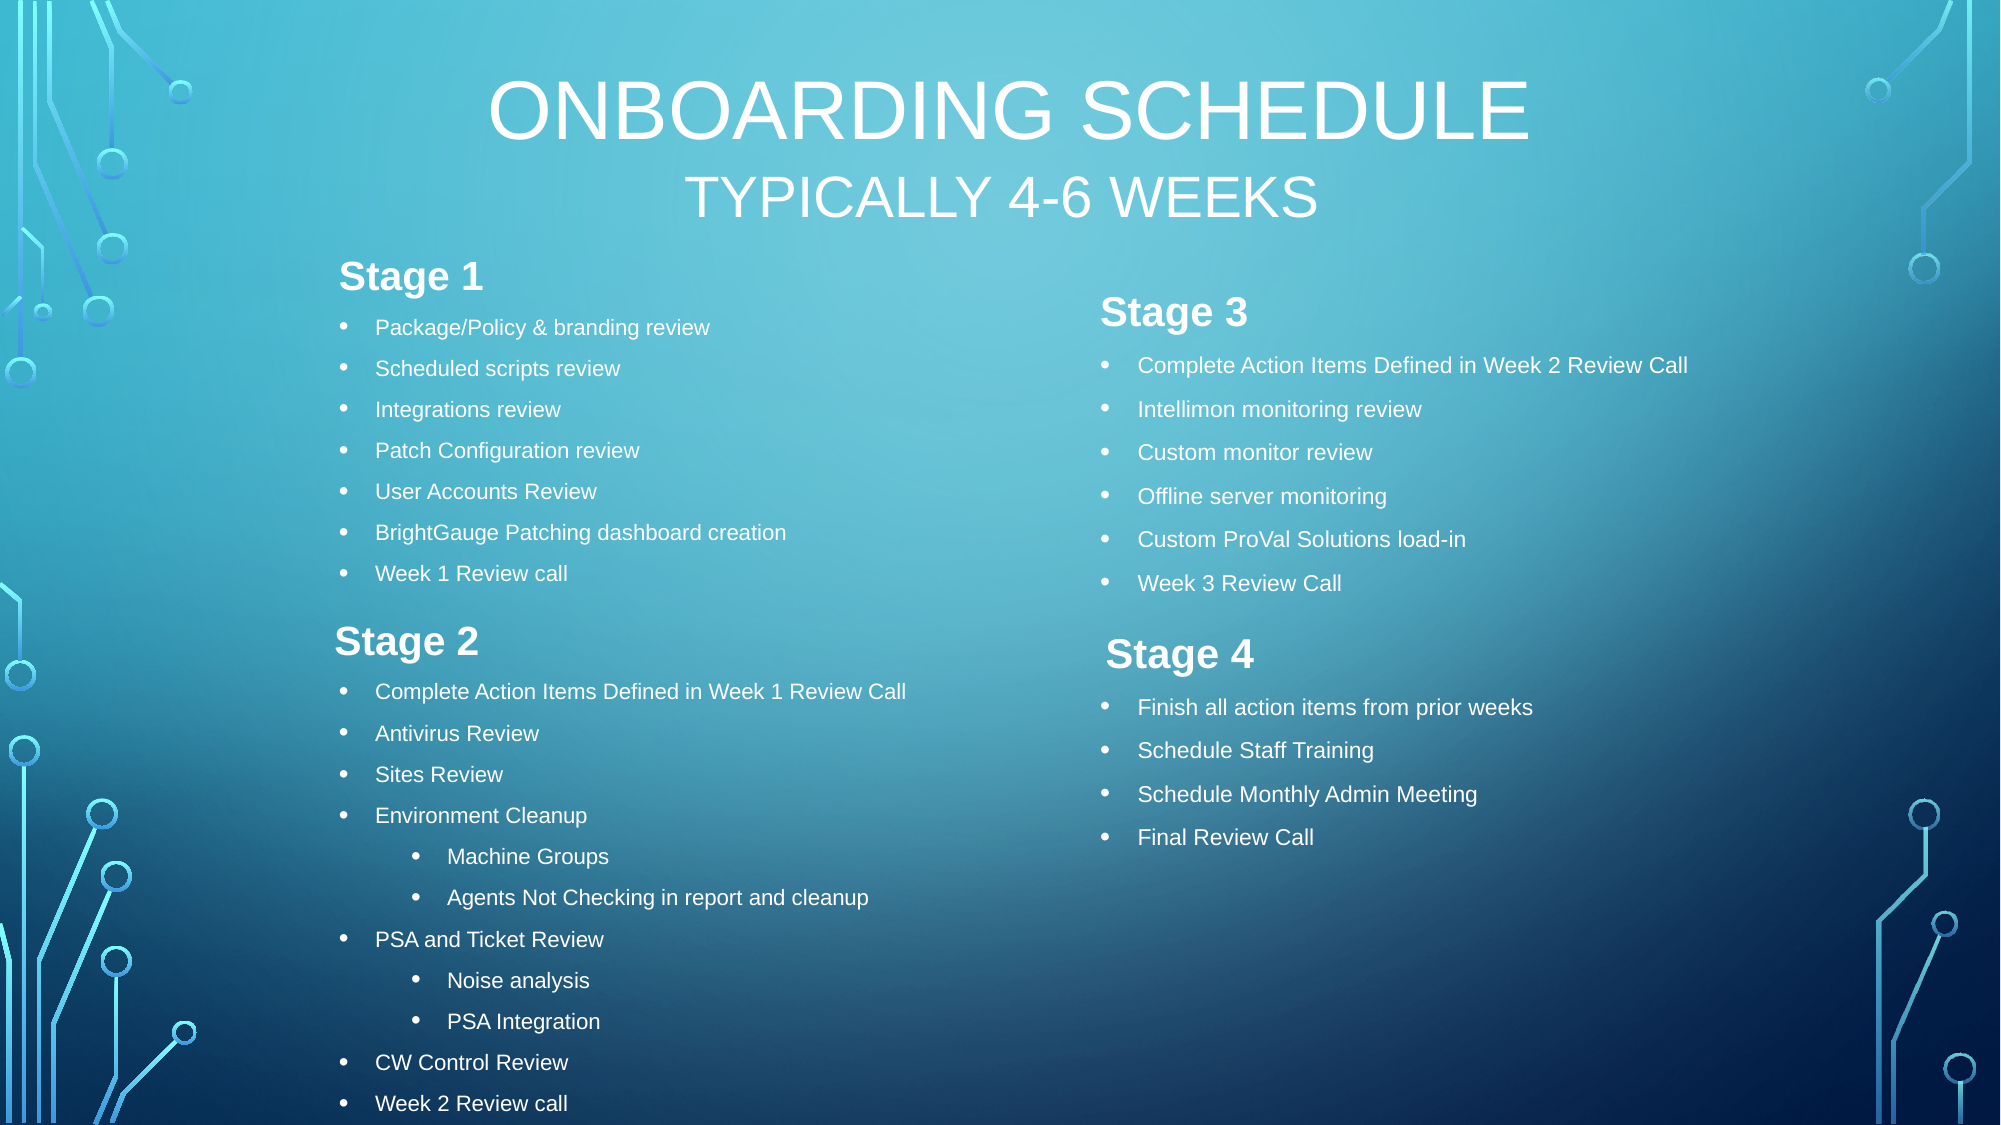

ONBOARDING SCHEDULE
TYPICALLY 4-6 WEEKS
Stage 1
Package/Policy & branding review
Scheduled scripts review
Integrations review
Patch Configuration review
User Accounts Review
BrightGauge Patching dashboard creation
Week 1 Review call
      Stage 2
Complete Action Items Defined in Week 1 Review Call
Antivirus Review
Sites Review
Environment Cleanup
Machine Groups
Agents Not Checking in report and cleanup
PSA and Ticket Review
Noise analysis
PSA Integration
CW Control Review
Week 2 Review call
Stage 3
Complete Action Items Defined in Week 2 Review Call
Intellimon monitoring review
Custom monitor review
Offline server monitoring
Custom ProVal Solutions load-in
Week 3 Review Call
       Stage 4
Finish all action items from prior weeks
Schedule Staff Training
Schedule Monthly Admin Meeting
Final Review Call